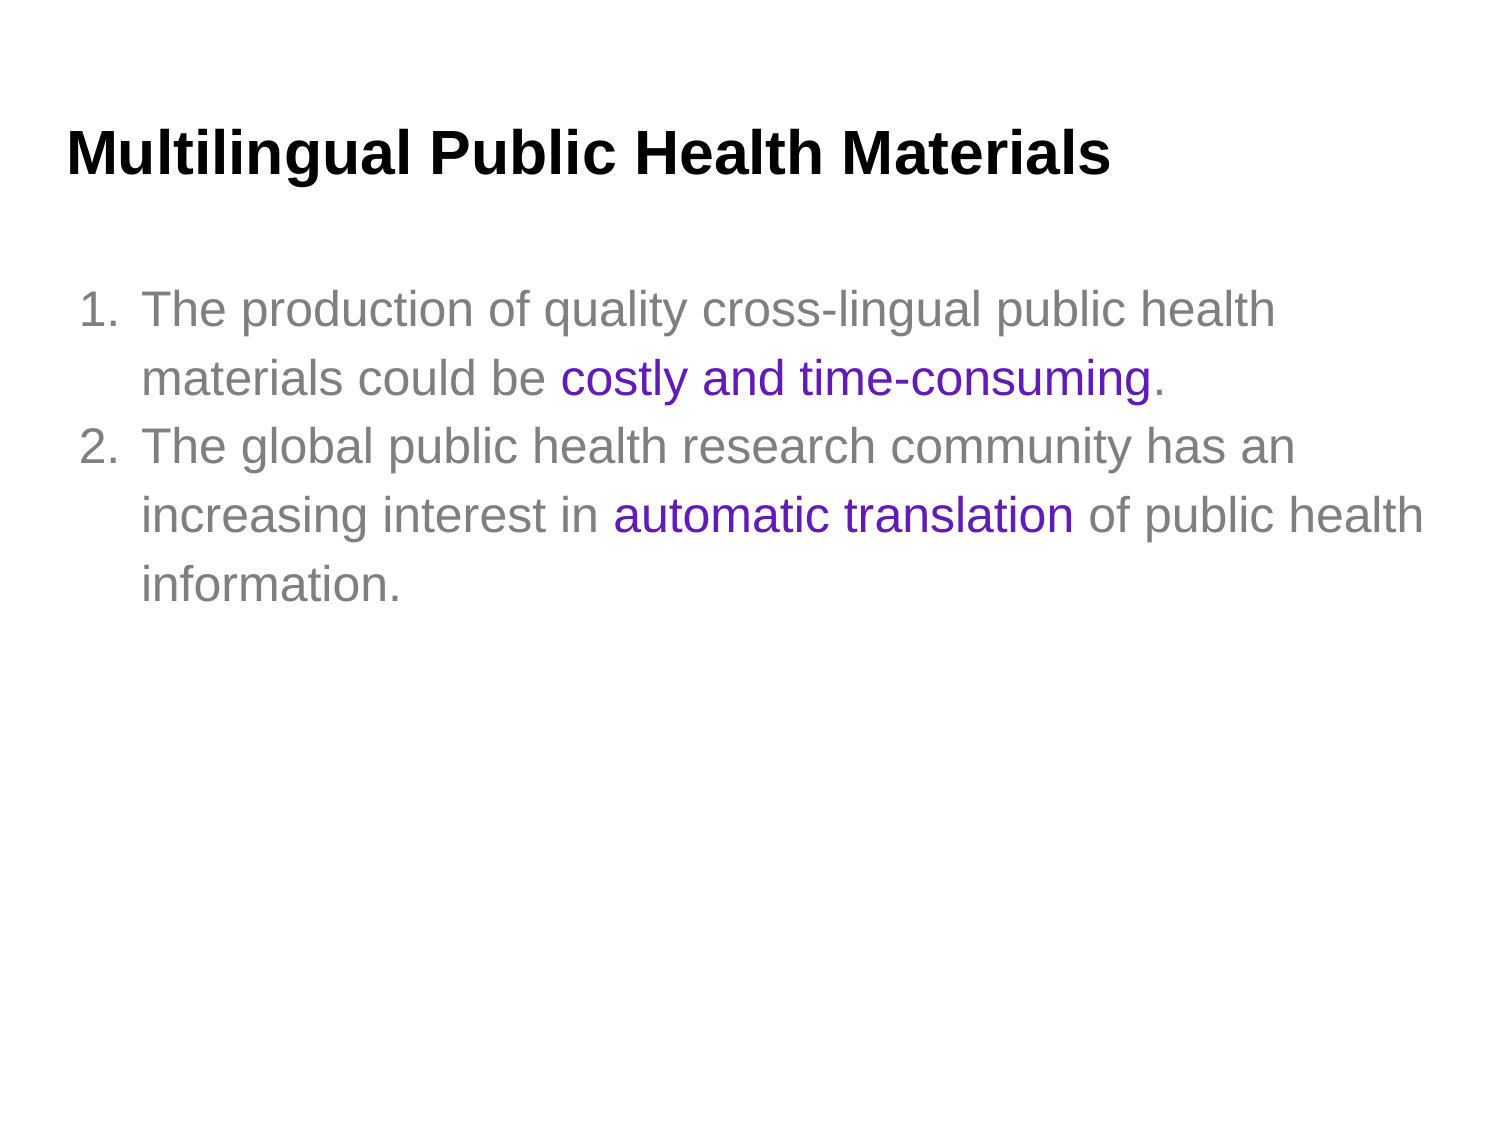

# Multilingual Public Health Materials
The production of quality cross-lingual public health materials could be costly and time-consuming.
The global public health research community has an increasing interest in automatic translation of public health information.